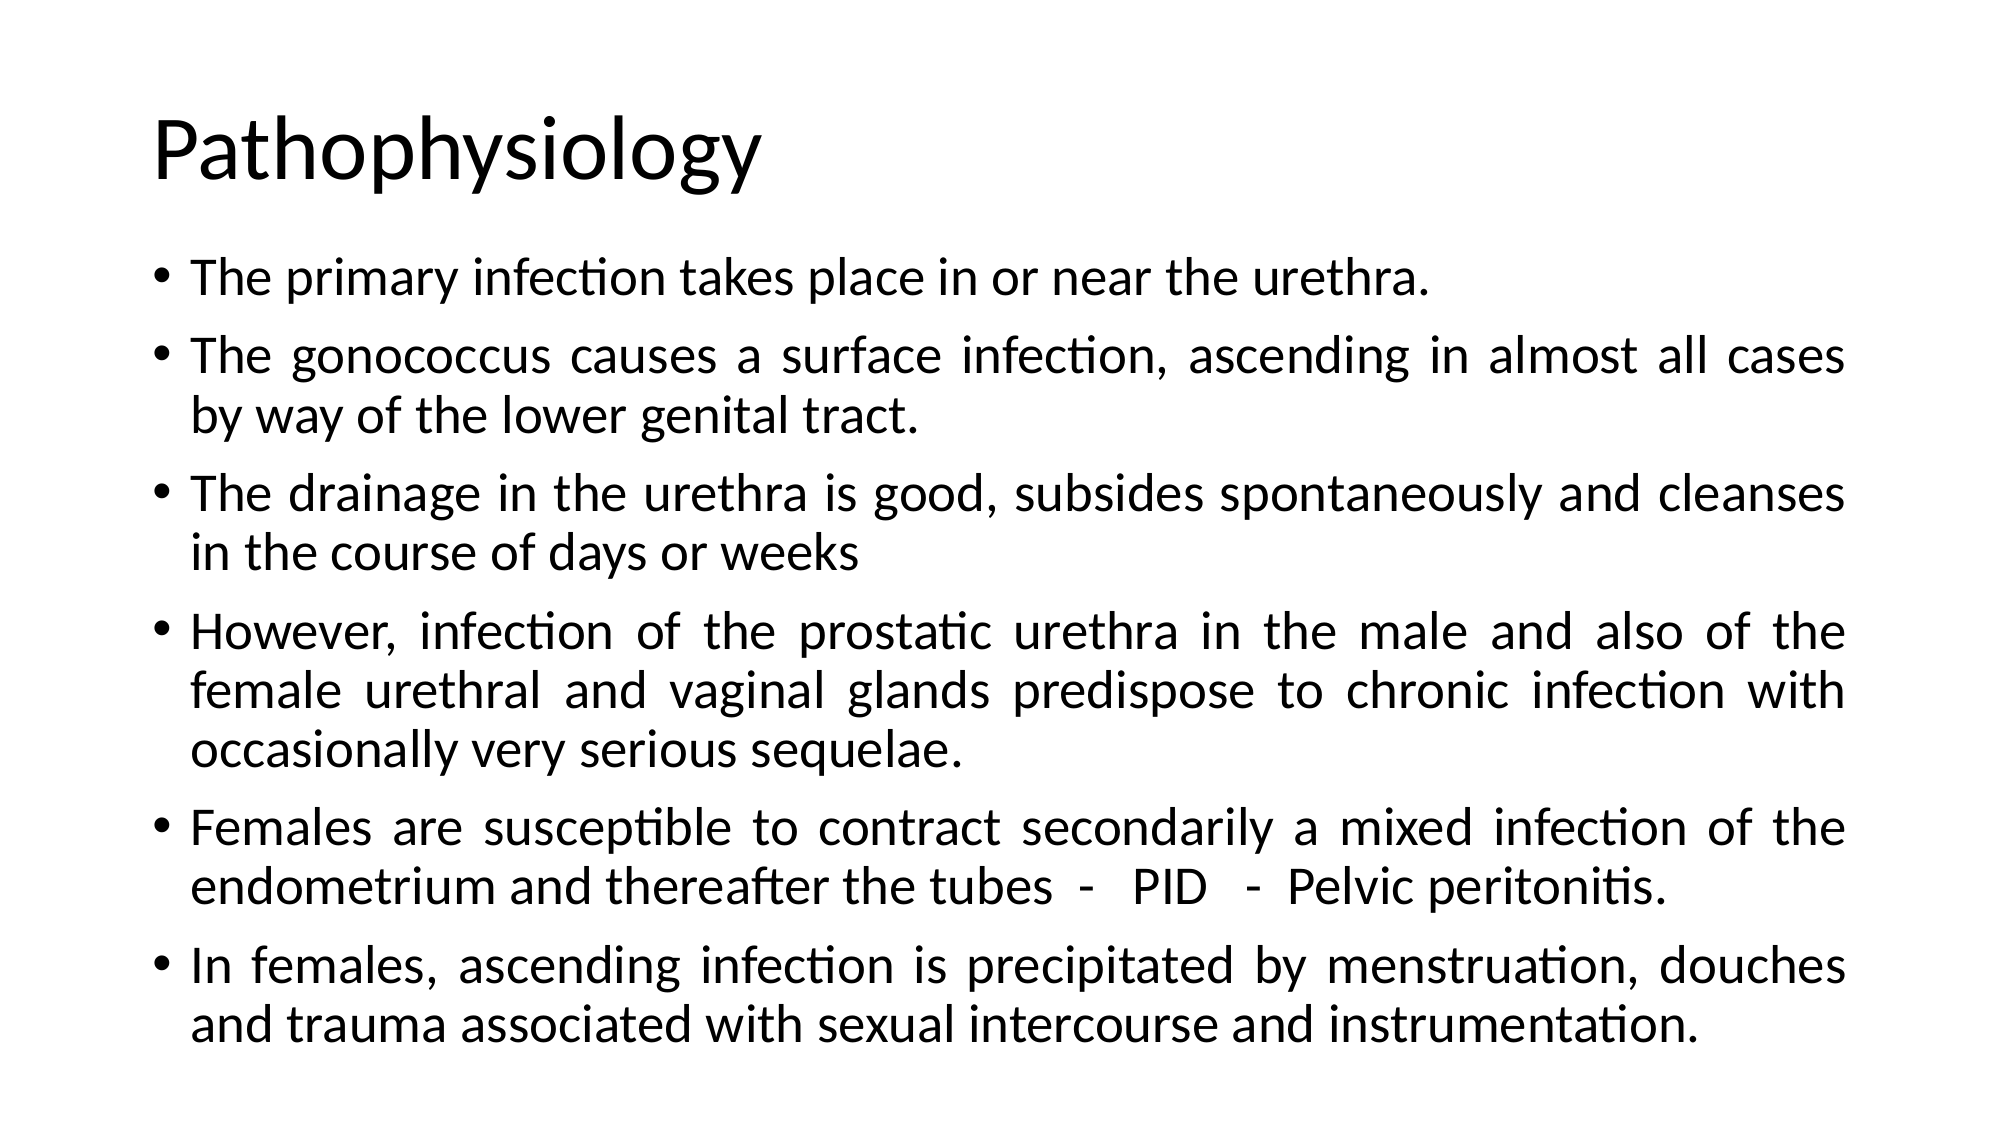

# Pathophysiology
The primary infection takes place in or near the urethra.
The gonococcus causes a surface infection, ascending in almost all cases by way of the lower genital tract.
The drainage in the urethra is good, subsides spontaneously and cleanses in the course of days or weeks
However, infection of the prostatic urethra in the male and also of the female urethral and vaginal glands predispose to chronic infection with occasionally very serious sequelae.
Females are susceptible to contract secondarily a mixed infection of the endometrium and thereafter the tubes  -   PID   -  Pelvic peritonitis.
In females, ascending infection is precipitated by menstruation, douches and trauma associated with sexual intercourse and instrumentation.